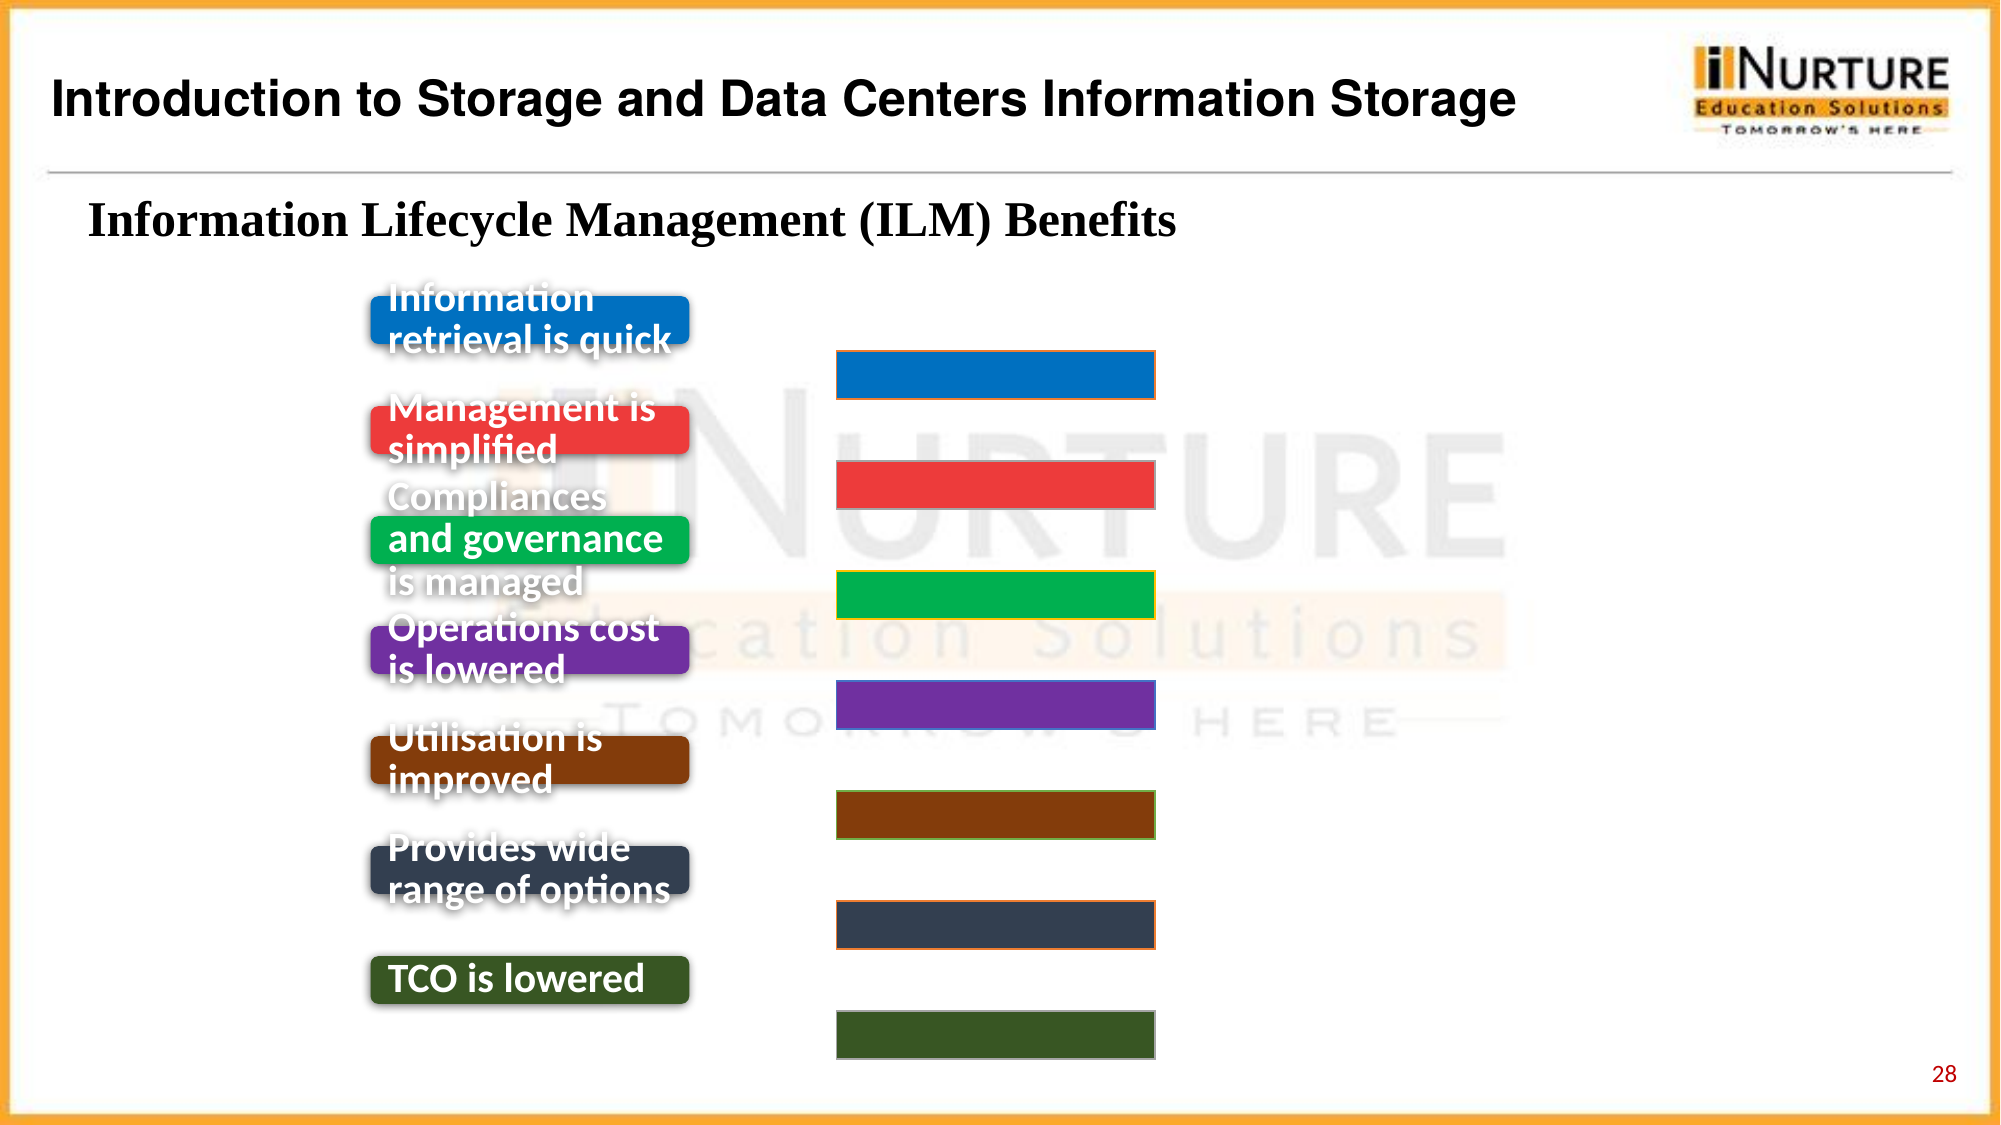

Introduction to Storage and Data Centers Information Storage
Information Lifecycle Management (ILM) Benefits
Information retrieval is quick

Management is simplified

Compliances and governance is managed

Operations cost is lowered

Utilisation is improved

Provides wide range of options

TCO is lowered

28